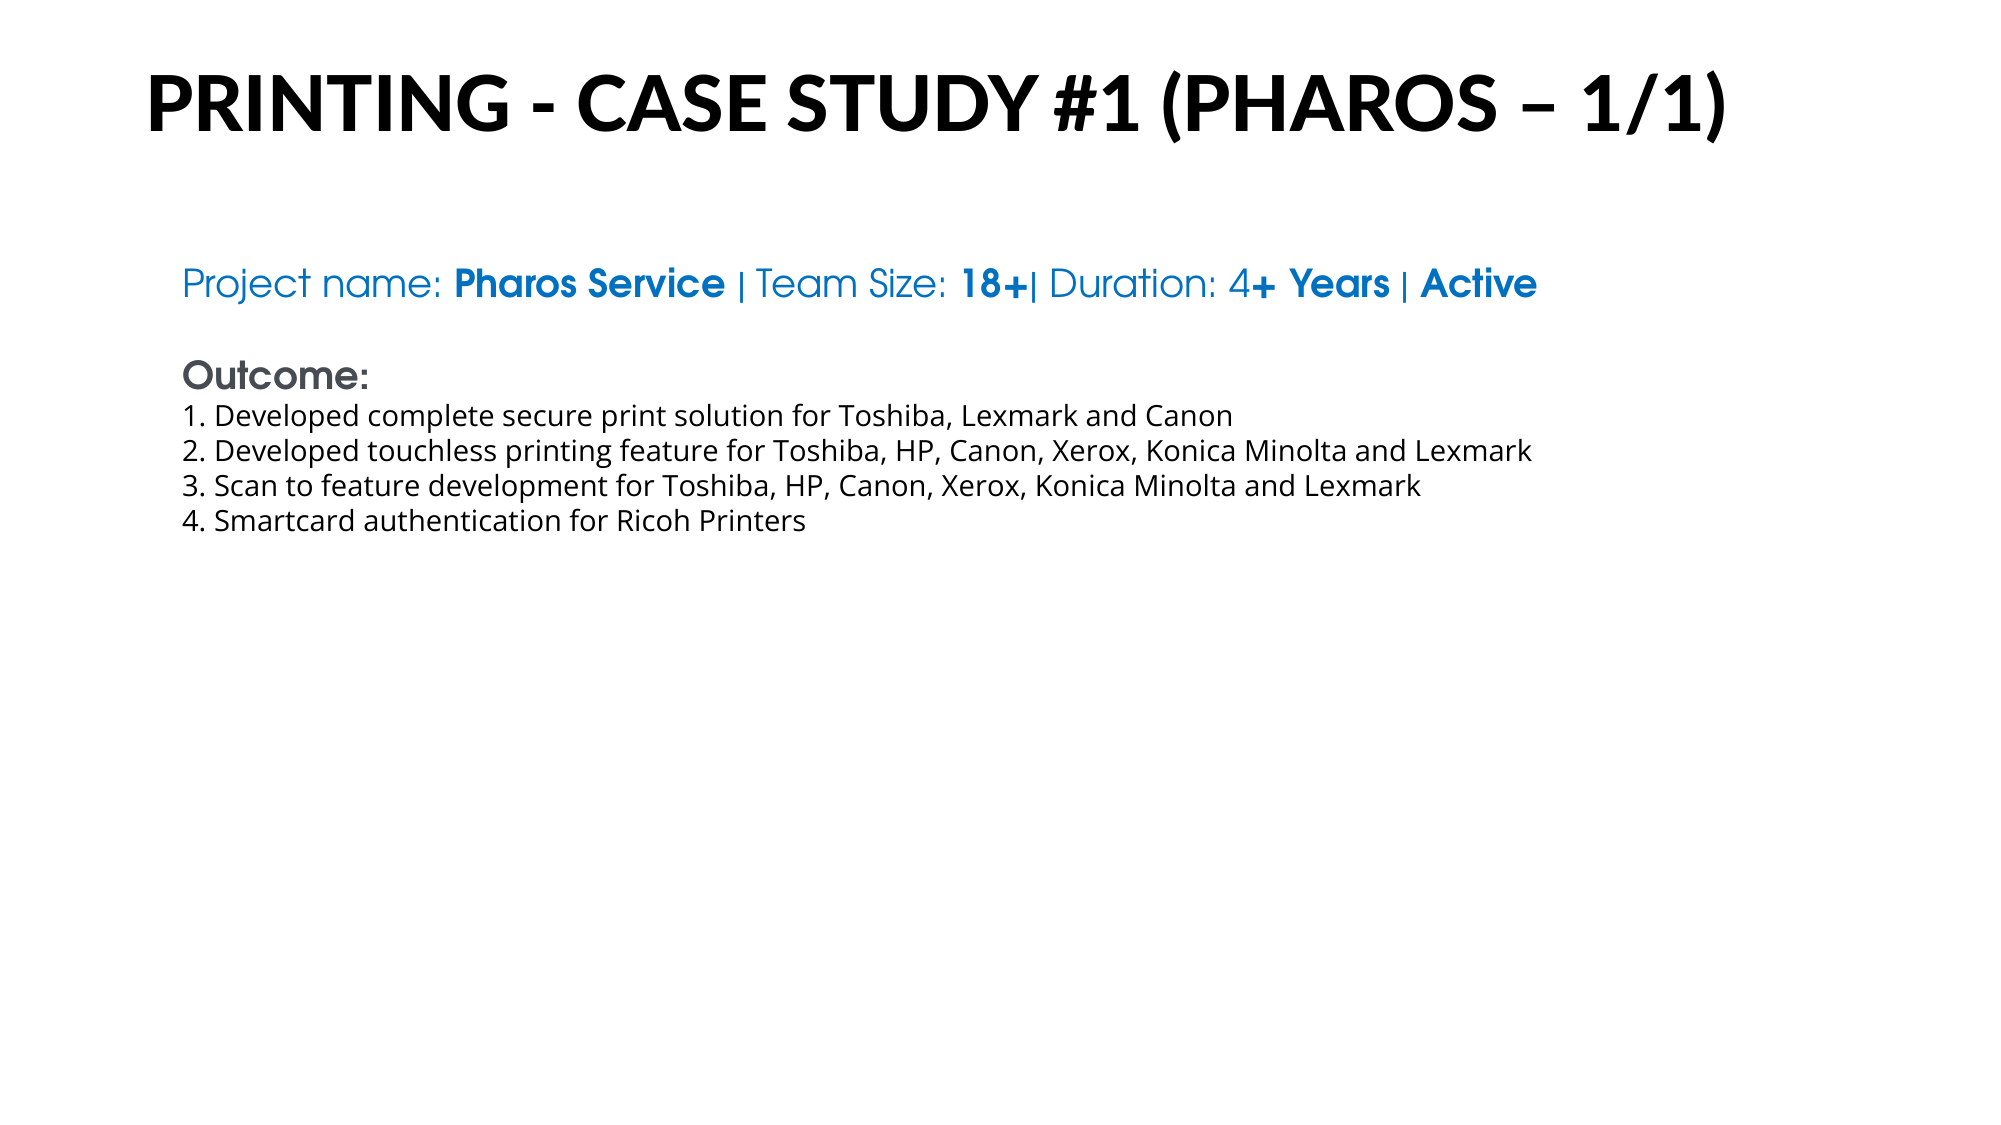

# PRINTING - CASE STUDY #1 (PHAROS – 1/1)
Project name: Pharos Service | Team Size: 18+| Duration: 4+ Years | Active

Outcome:
1. Developed complete secure print solution for Toshiba, Lexmark and Canon
2. Developed touchless printing feature for Toshiba, HP, Canon, Xerox, Konica Minolta and Lexmark
3. Scan to feature development for Toshiba, HP, Canon, Xerox, Konica Minolta and Lexmark
4. Smartcard authentication for Ricoh Printers